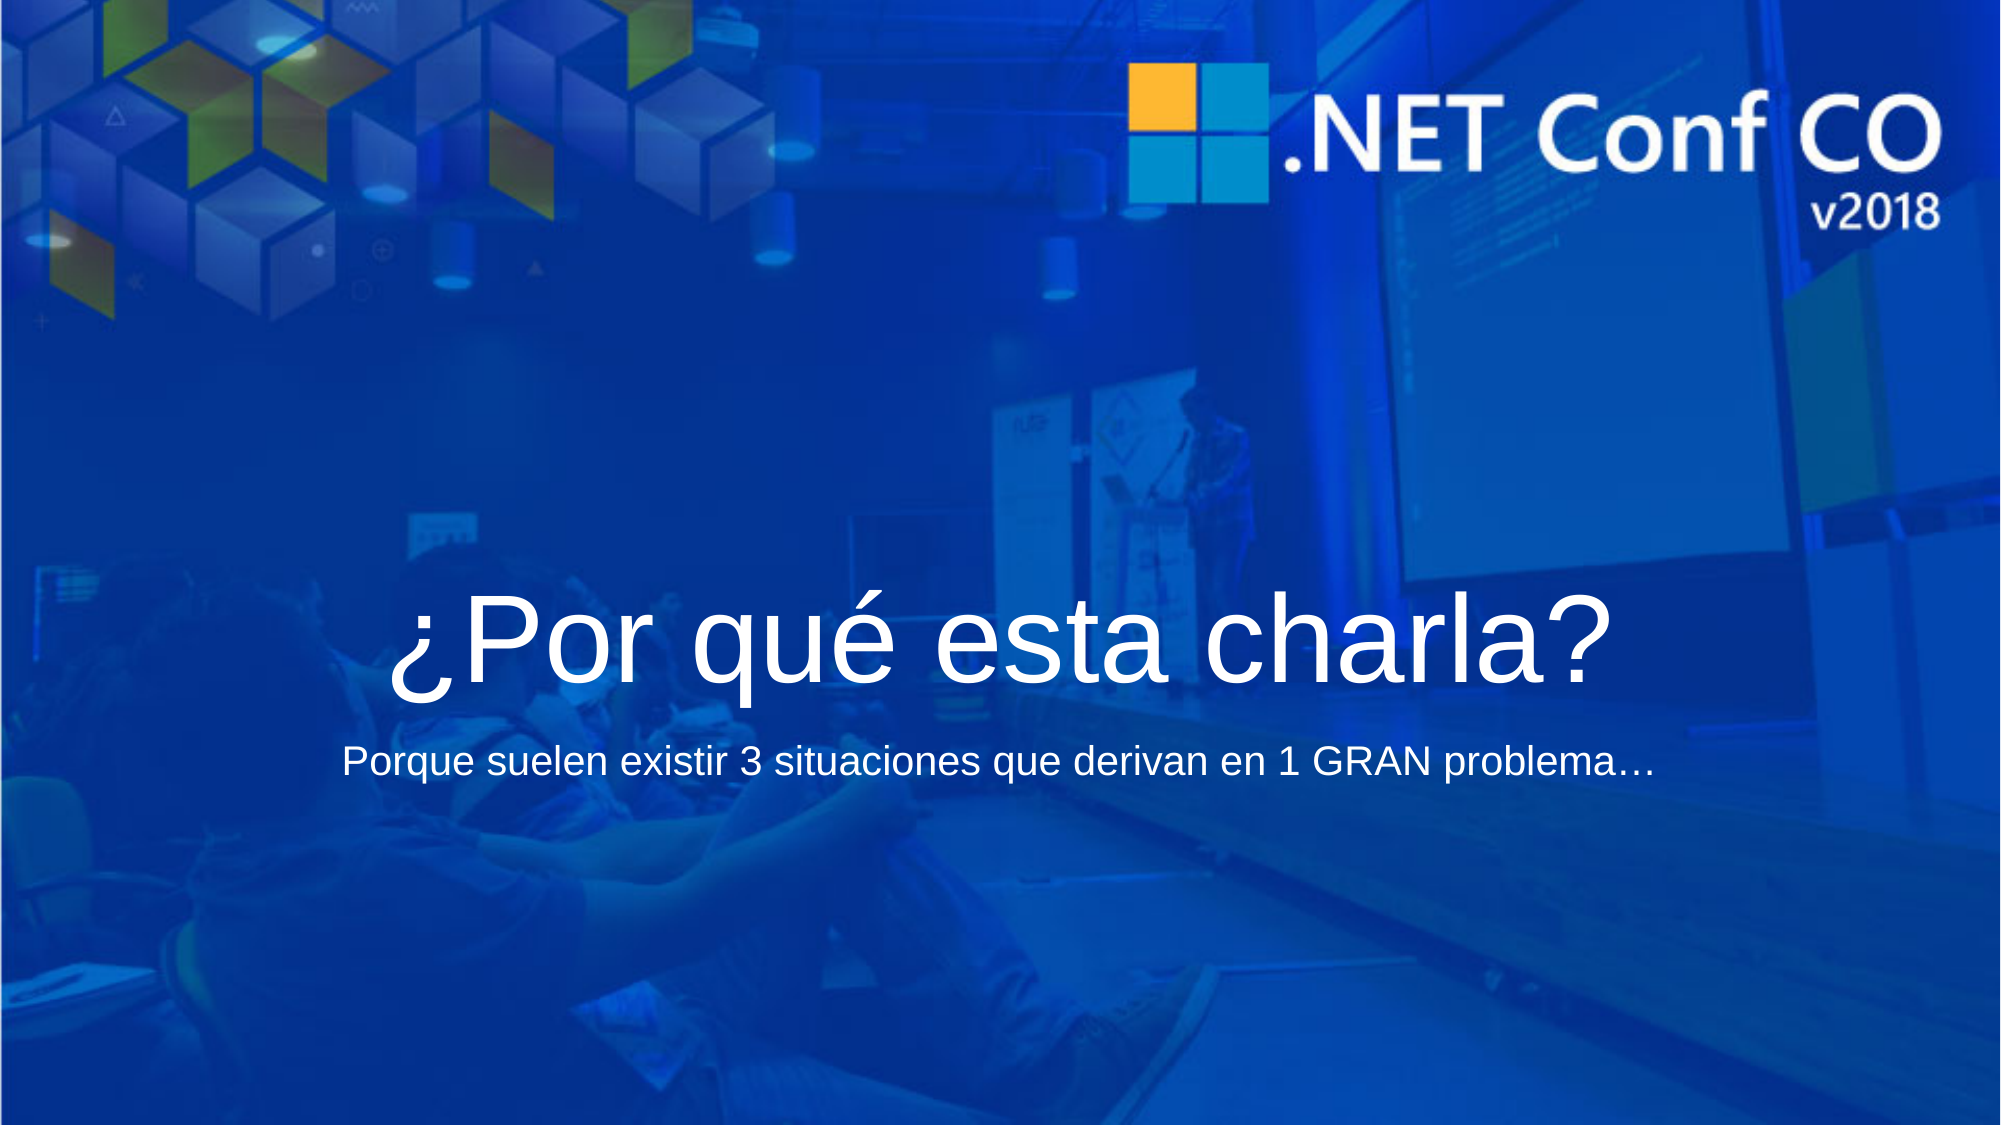

# ¿Por qué esta charla?
Porque suelen existir 3 situaciones que derivan en 1 GRAN problema…